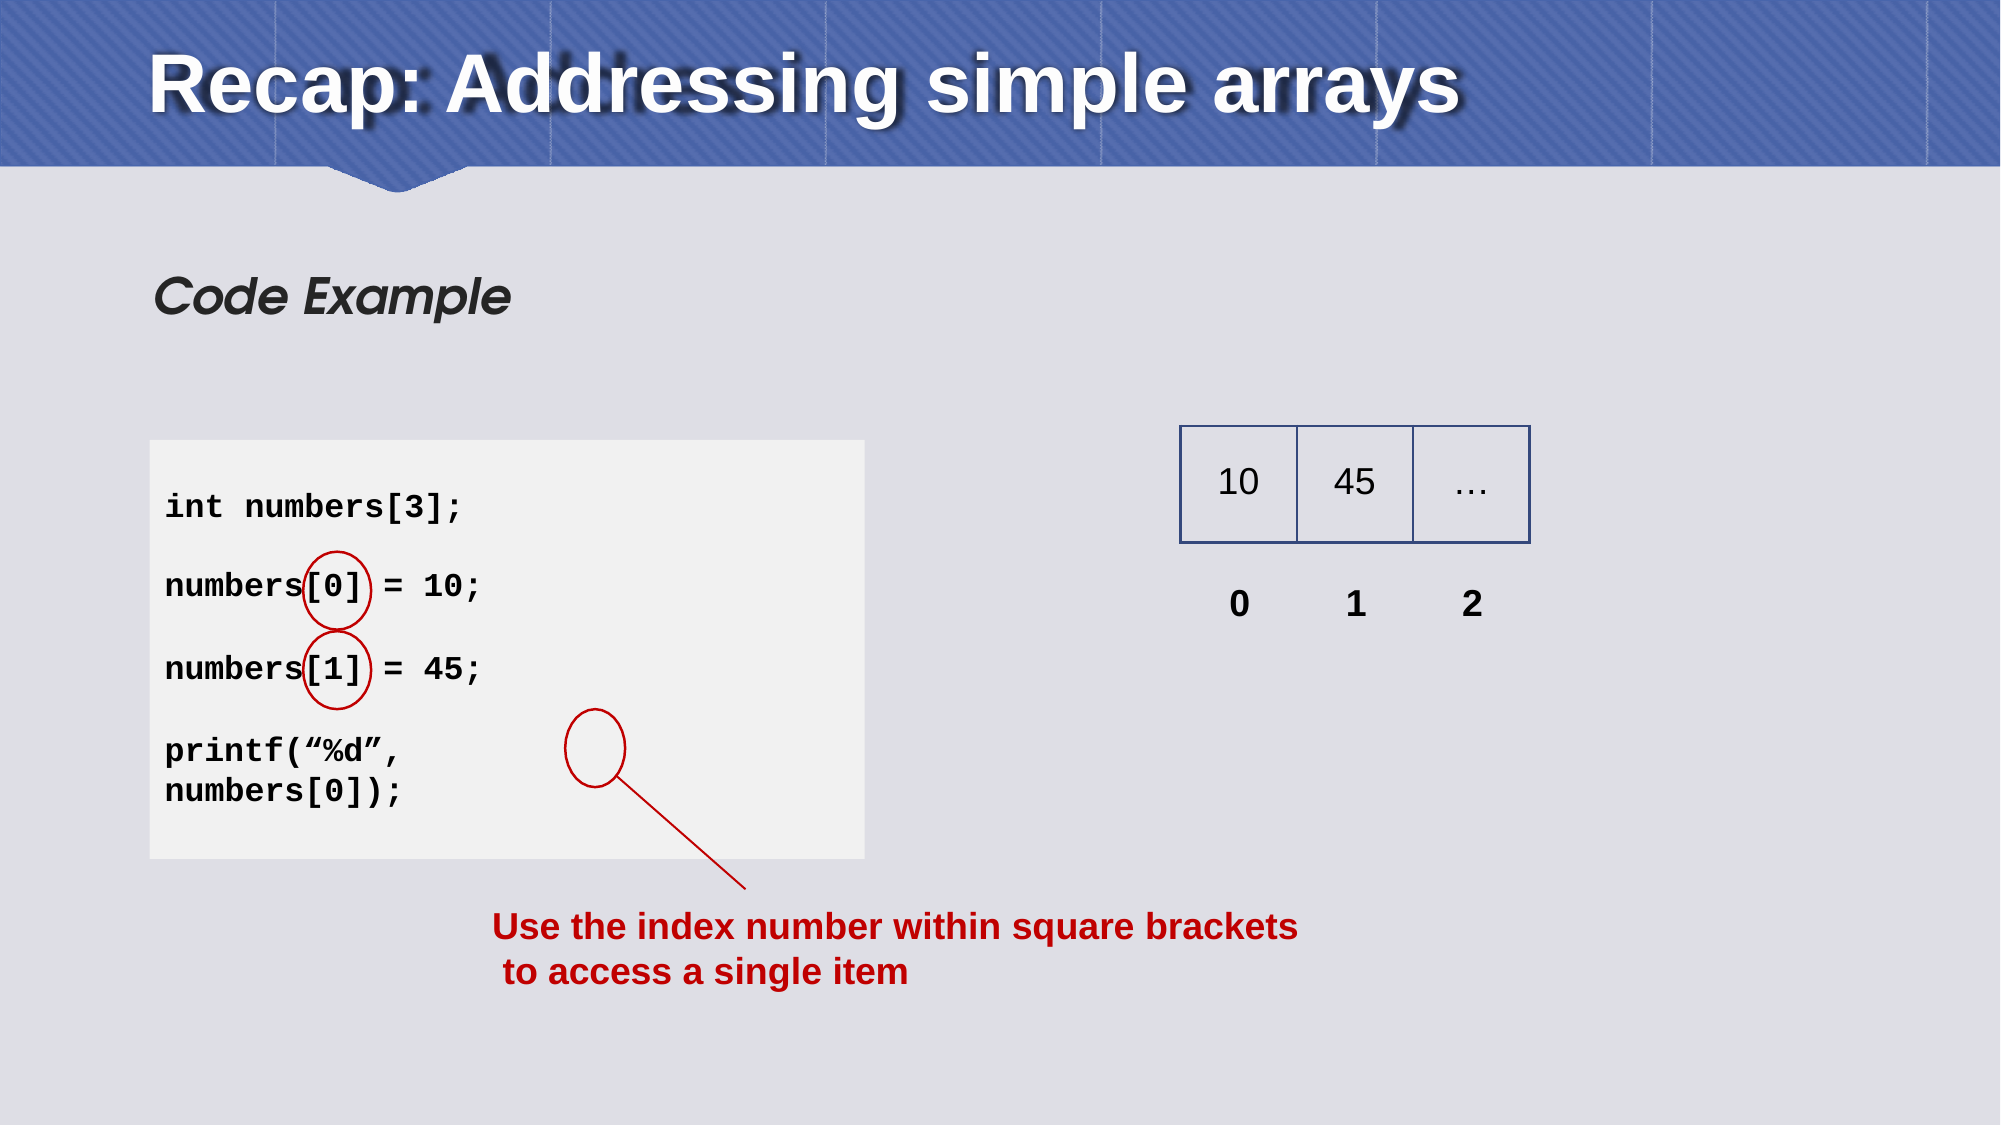

# Recap: Addressing simple arrays
Code Example
| 10 | 45 | … |
| --- | --- | --- |

int numbers[3];  numbers[0] = 10;

numbers[1] = 45;

printf(“%d”, numbers[0]);

0
1
2
Use the index number within square brackets  to access a single item